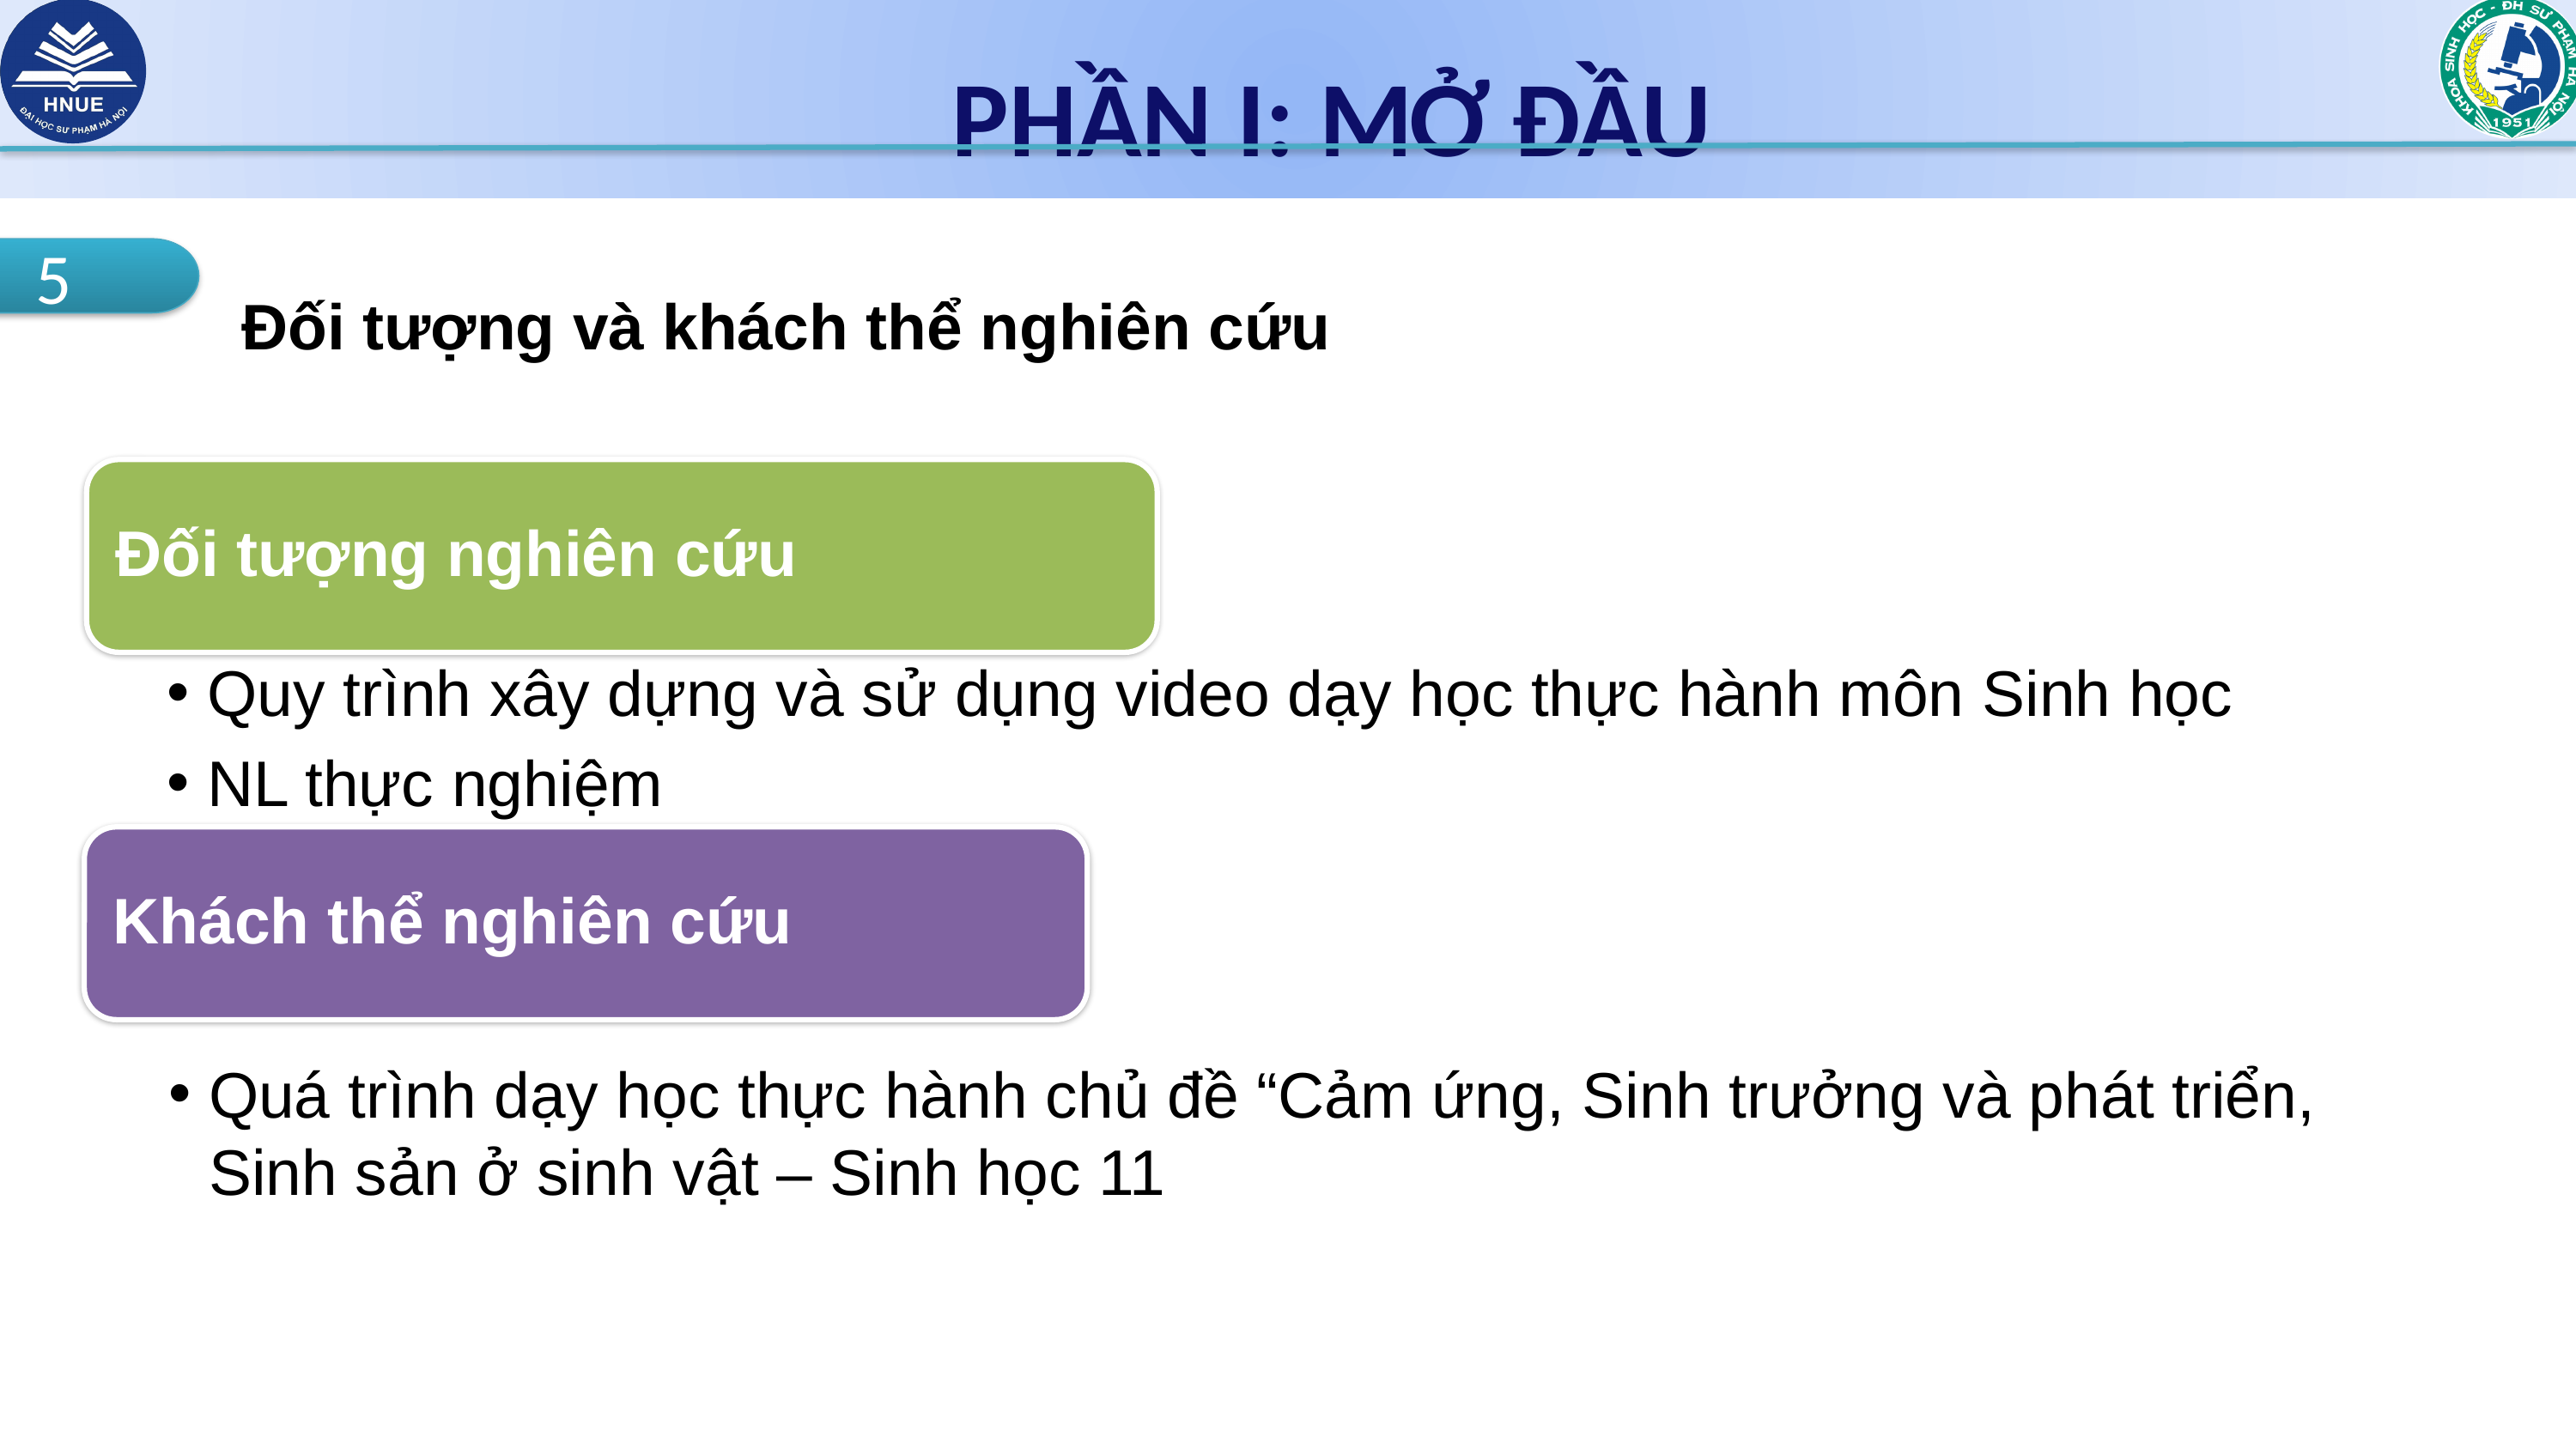

PHẦN I: MỞ ĐẦU

Lý do chọn đề tài
Đối tượng và khách thể nghiên cứu
1
5
Mục đích nghiên cứu
2

Đối tượng nghiên cứu

Quy trình xây dựng và sử dụng video dạy học thực hành môn Sinh học
NL thực nghiệm

Khách thể nghiên cứu

Quá trình dạy học thực hành chủ đề “Cảm ứng, Sinh trưởng và phát triển, Sinh sản ở sinh vật – Sinh học 11
Nhiệm vụ nghiên cứu
3
Phạm vi nghiên cứu
4
Phương pháp nghiên cứu
6
Giả thuyết khoa học
7
Những đóng góp mới của đề tài
8